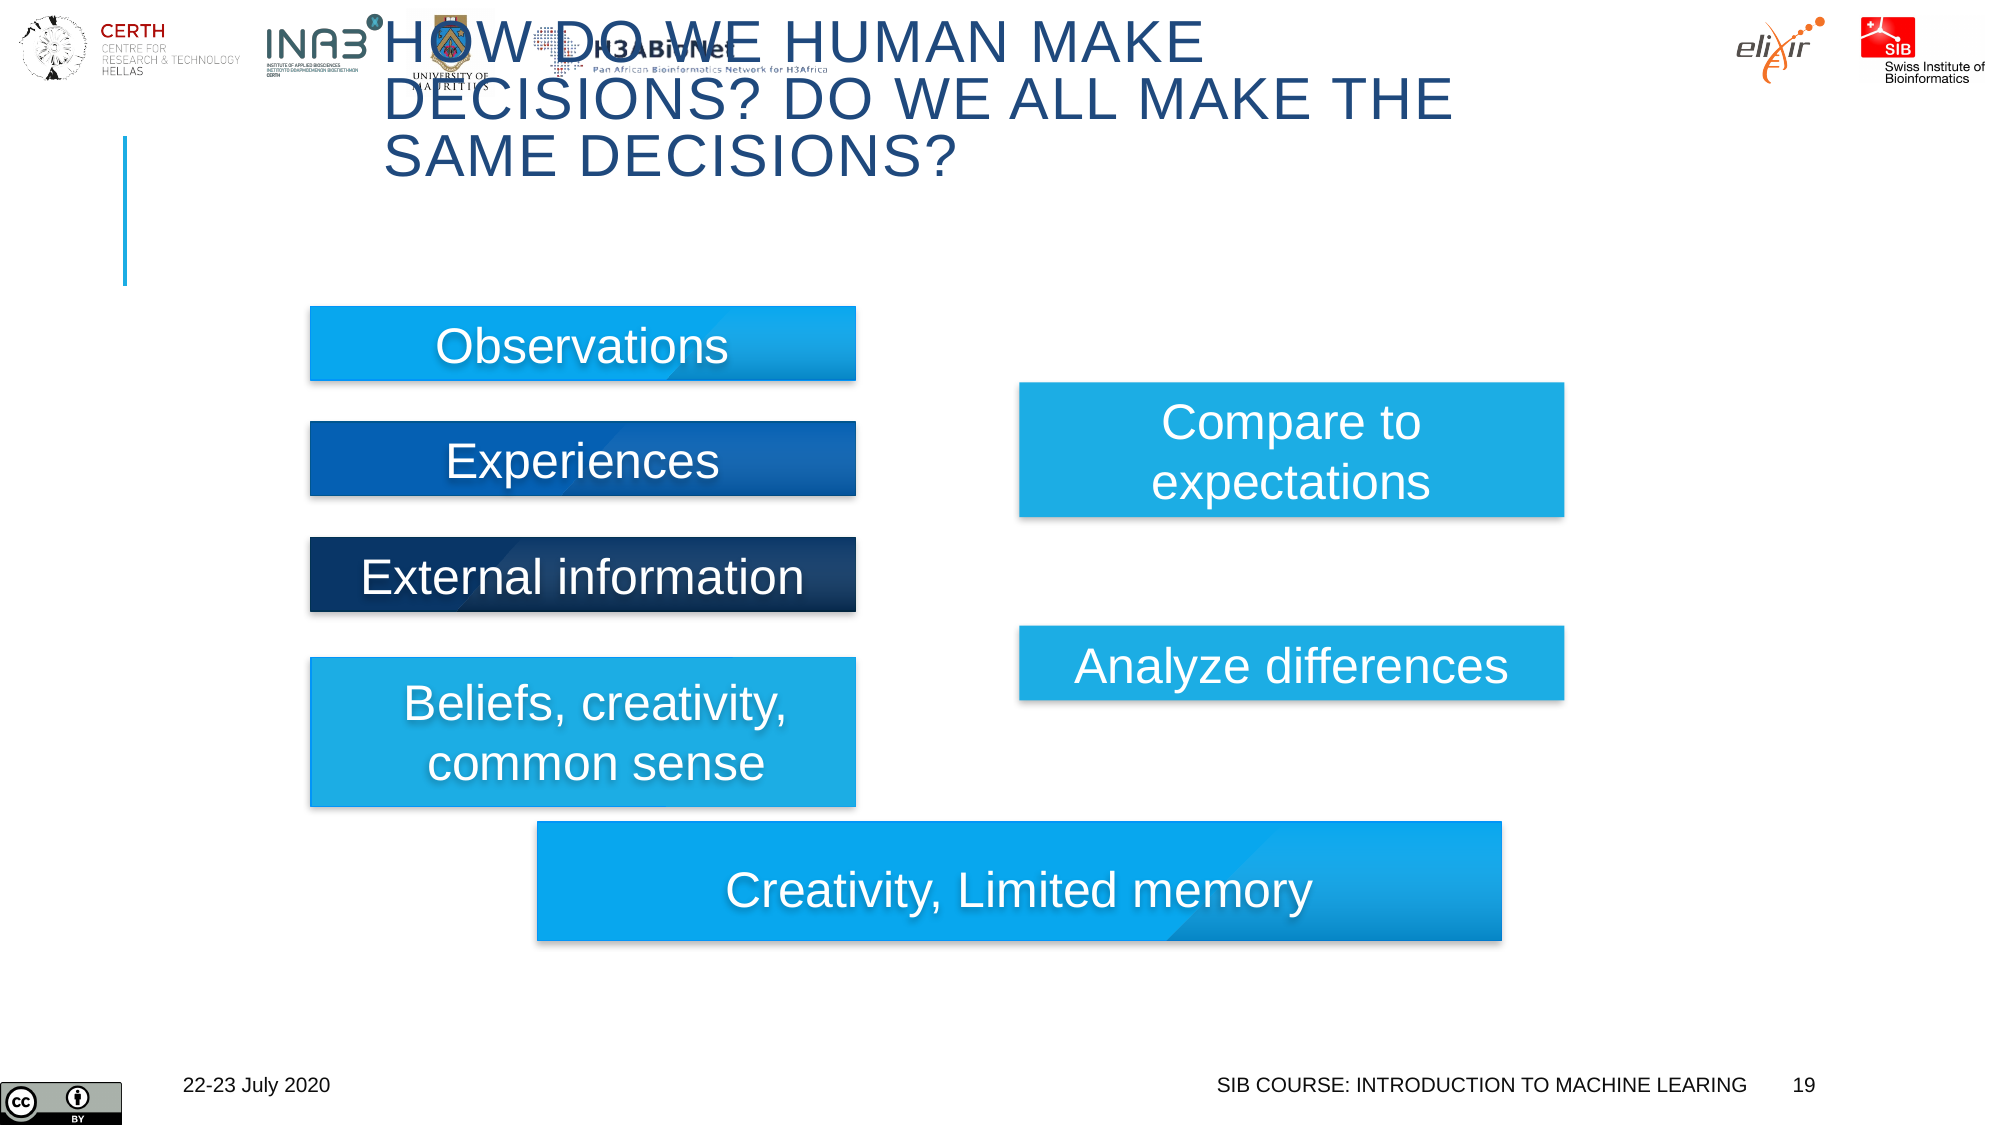

# How do we human make decisions? Do we all make the same decisions?
Observations

Experiences

External information

Beliefs, creativity, common sense
Compare to expectations
Analyze differences

Creativity, Limited memory
22-23 July 2020
SIB Course: Introduction to Machine Learing
19